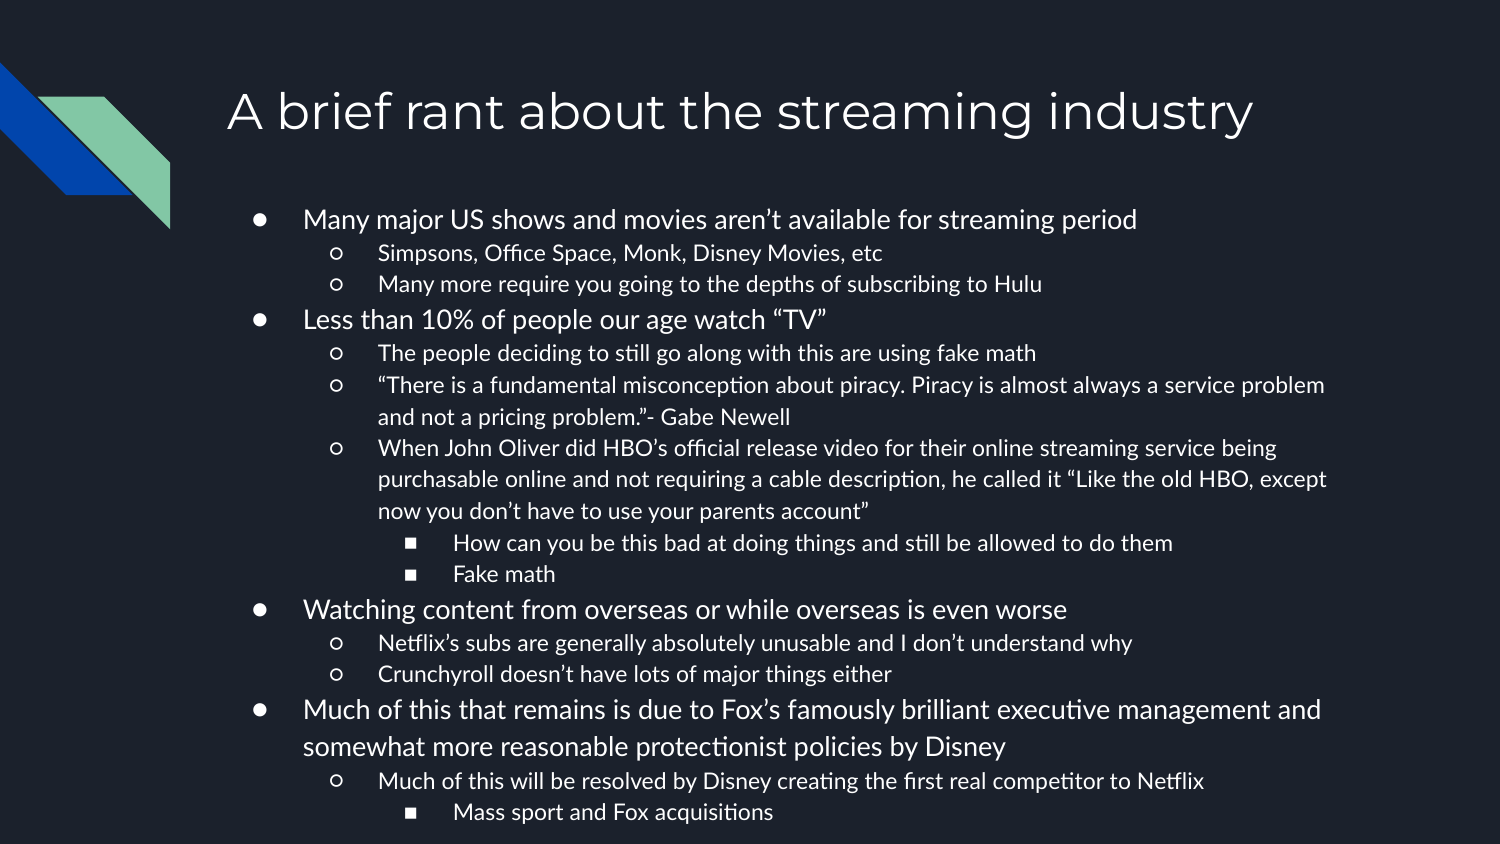

# A brief rant about the streaming industry
Many major US shows and movies aren’t available for streaming period
Simpsons, Office Space, Monk, Disney Movies, etc
Many more require you going to the depths of subscribing to Hulu
Less than 10% of people our age watch “TV”
The people deciding to still go along with this are using fake math
“There is a fundamental misconception about piracy. Piracy is almost always a service problem and not a pricing problem.”- Gabe Newell
When John Oliver did HBO’s official release video for their online streaming service being purchasable online and not requiring a cable description, he called it “Like the old HBO, except now you don’t have to use your parents account”
How can you be this bad at doing things and still be allowed to do them
Fake math
Watching content from overseas or while overseas is even worse
Netflix’s subs are generally absolutely unusable and I don’t understand why
Crunchyroll doesn’t have lots of major things either
Much of this that remains is due to Fox’s famously brilliant executive management and somewhat more reasonable protectionist policies by Disney
Much of this will be resolved by Disney creating the first real competitor to Netflix
Mass sport and Fox acquisitions